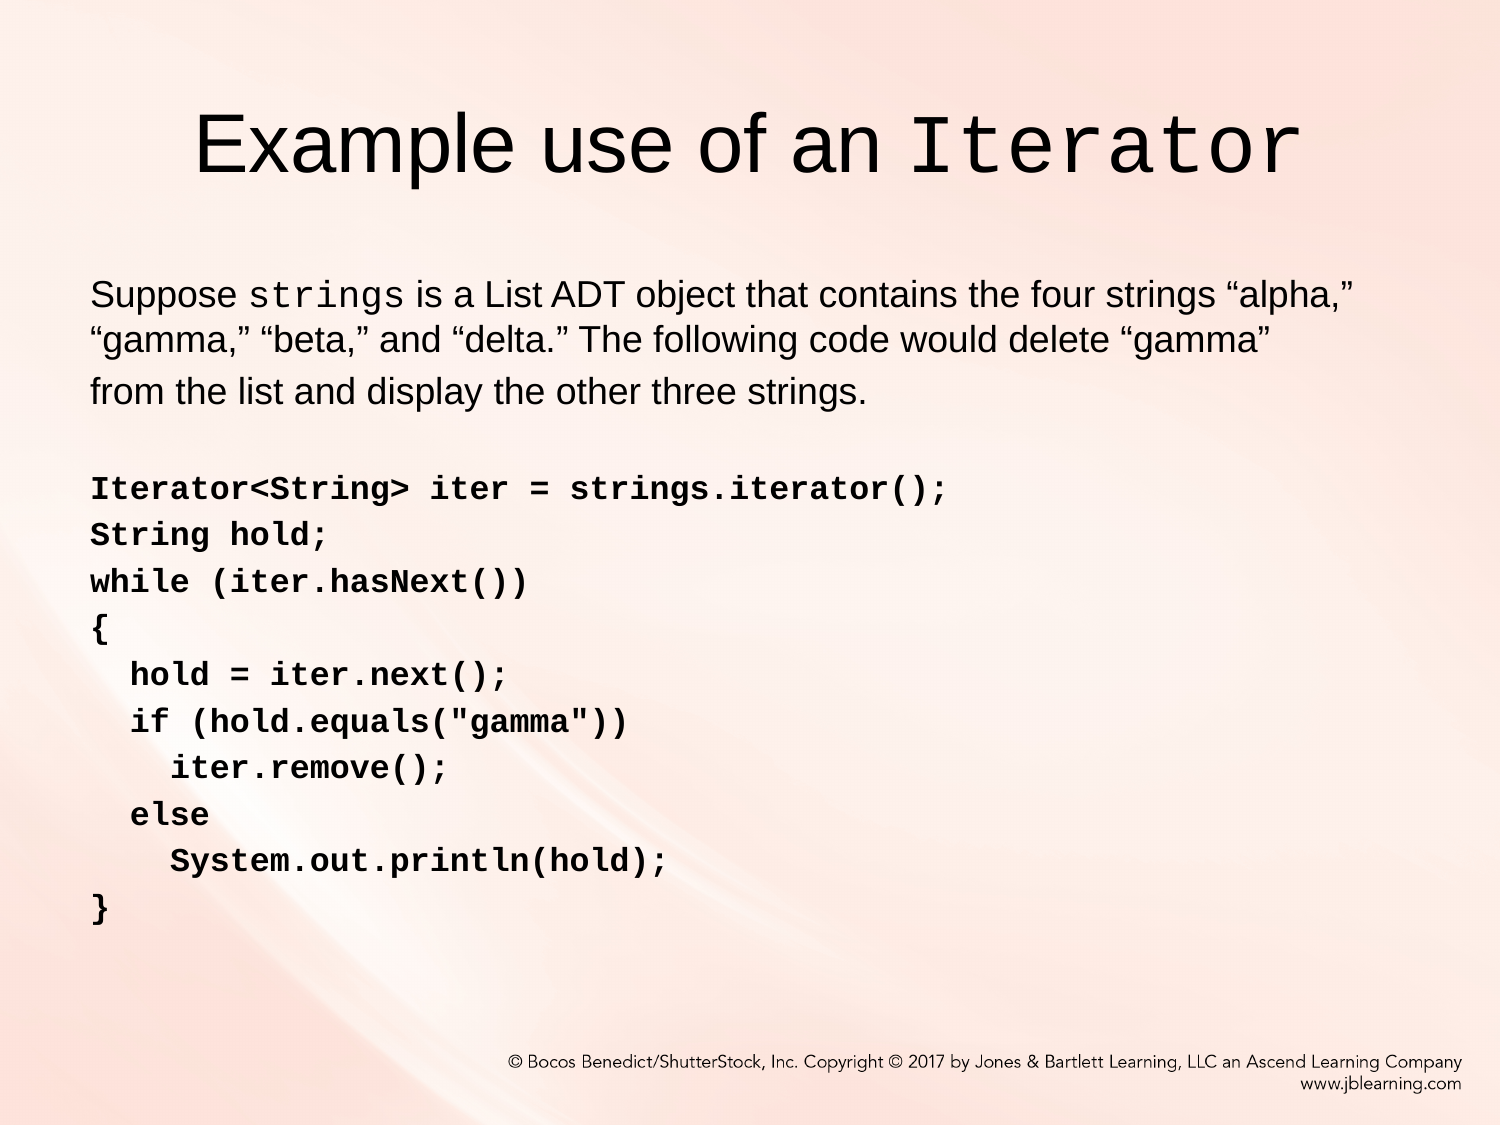

# Example use of an Iterator
Suppose strings is a List ADT object that contains the four strings “alpha,” “gamma,” “beta,” and “delta.” The following code would delete “gamma”
from the list and display the other three strings.

Iterator<String> iter = strings.iterator();
String hold;
while (iter.hasNext())
{
  hold = iter.next();
  if (hold.equals("gamma"))
    iter.remove();
  else
    System.out.println(hold);
}